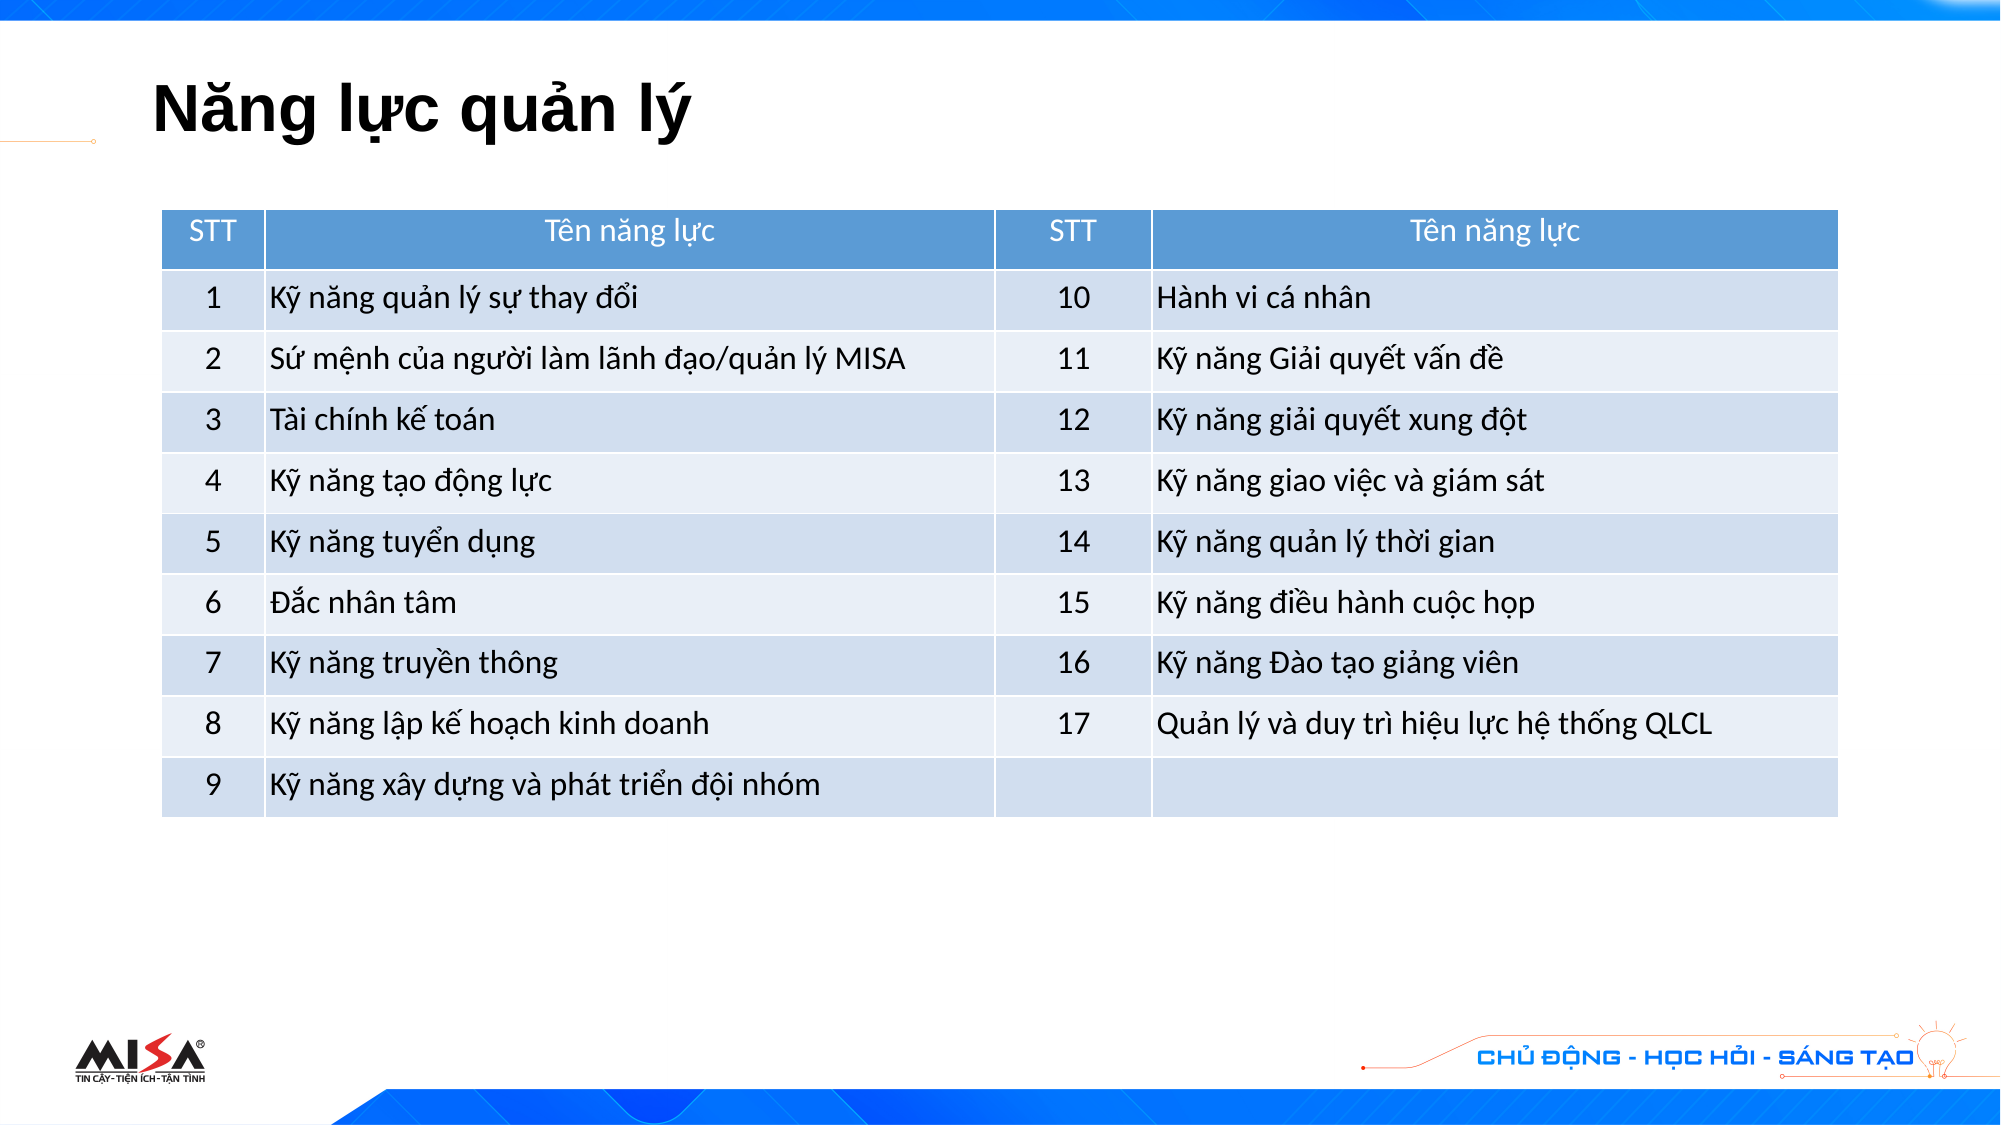

Năng lực quản lý
| STT | Tên năng lực | STT | Tên năng lực |
| --- | --- | --- | --- |
| 1 | Kỹ năng quản lý sự thay đổi | 10 | Hành vi cá nhân |
| 2 | Sứ mệnh của người làm lãnh đạo/quản lý MISA | 11 | Kỹ năng Giải quyết vấn đề |
| 3 | Tài chính kế toán | 12 | Kỹ năng giải quyết xung đột |
| 4 | Kỹ năng tạo động lực | 13 | Kỹ năng giao việc và giám sát |
| 5 | Kỹ năng tuyển dụng | 14 | Kỹ năng quản lý thời gian |
| 6 | Đắc nhân tâm | 15 | Kỹ năng điều hành cuộc họp |
| 7 | Kỹ năng truyền thông | 16 | Kỹ năng Đào tạo giảng viên |
| 8 | Kỹ năng lập kế hoạch kinh doanh | 17 | Quản lý và duy trì hiệu lực hệ thống QLCL |
| 9 | Kỹ năng xây dựng và phát triển đội nhóm |  |  |